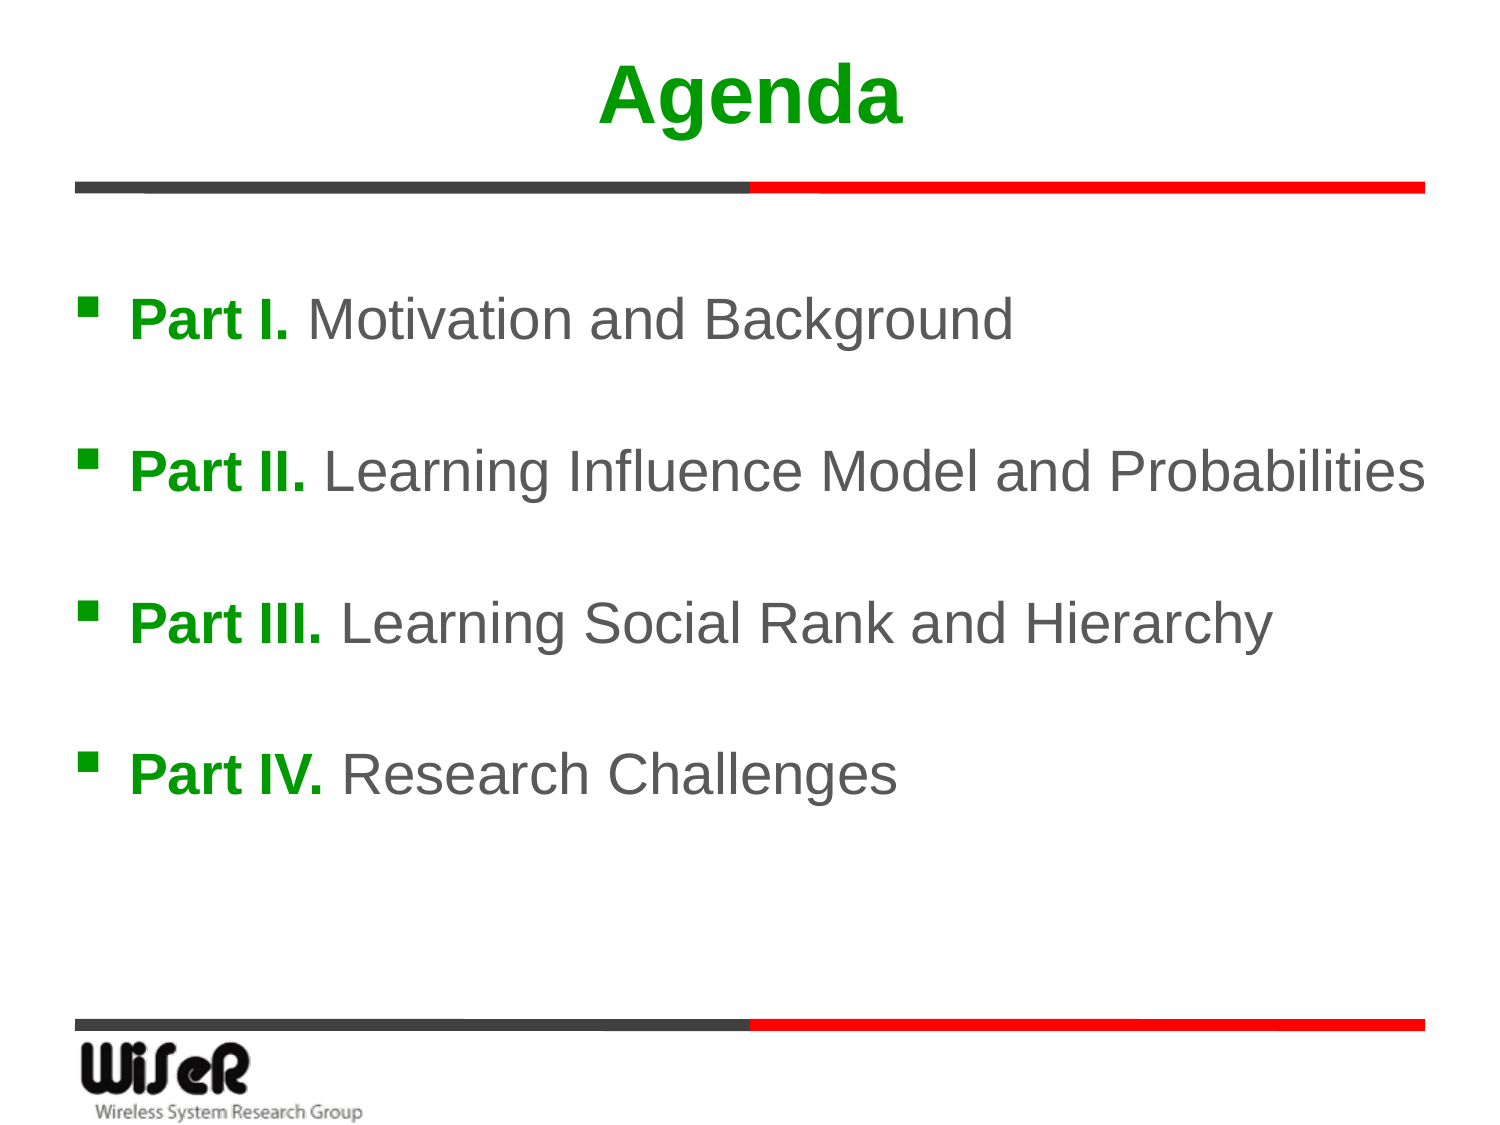

# Agenda
Part I. Motivation and Background
Part II. Learning Influence Model and Probabilities
Part III. Learning Social Rank and Hierarchy
Part IV. Research Challenges